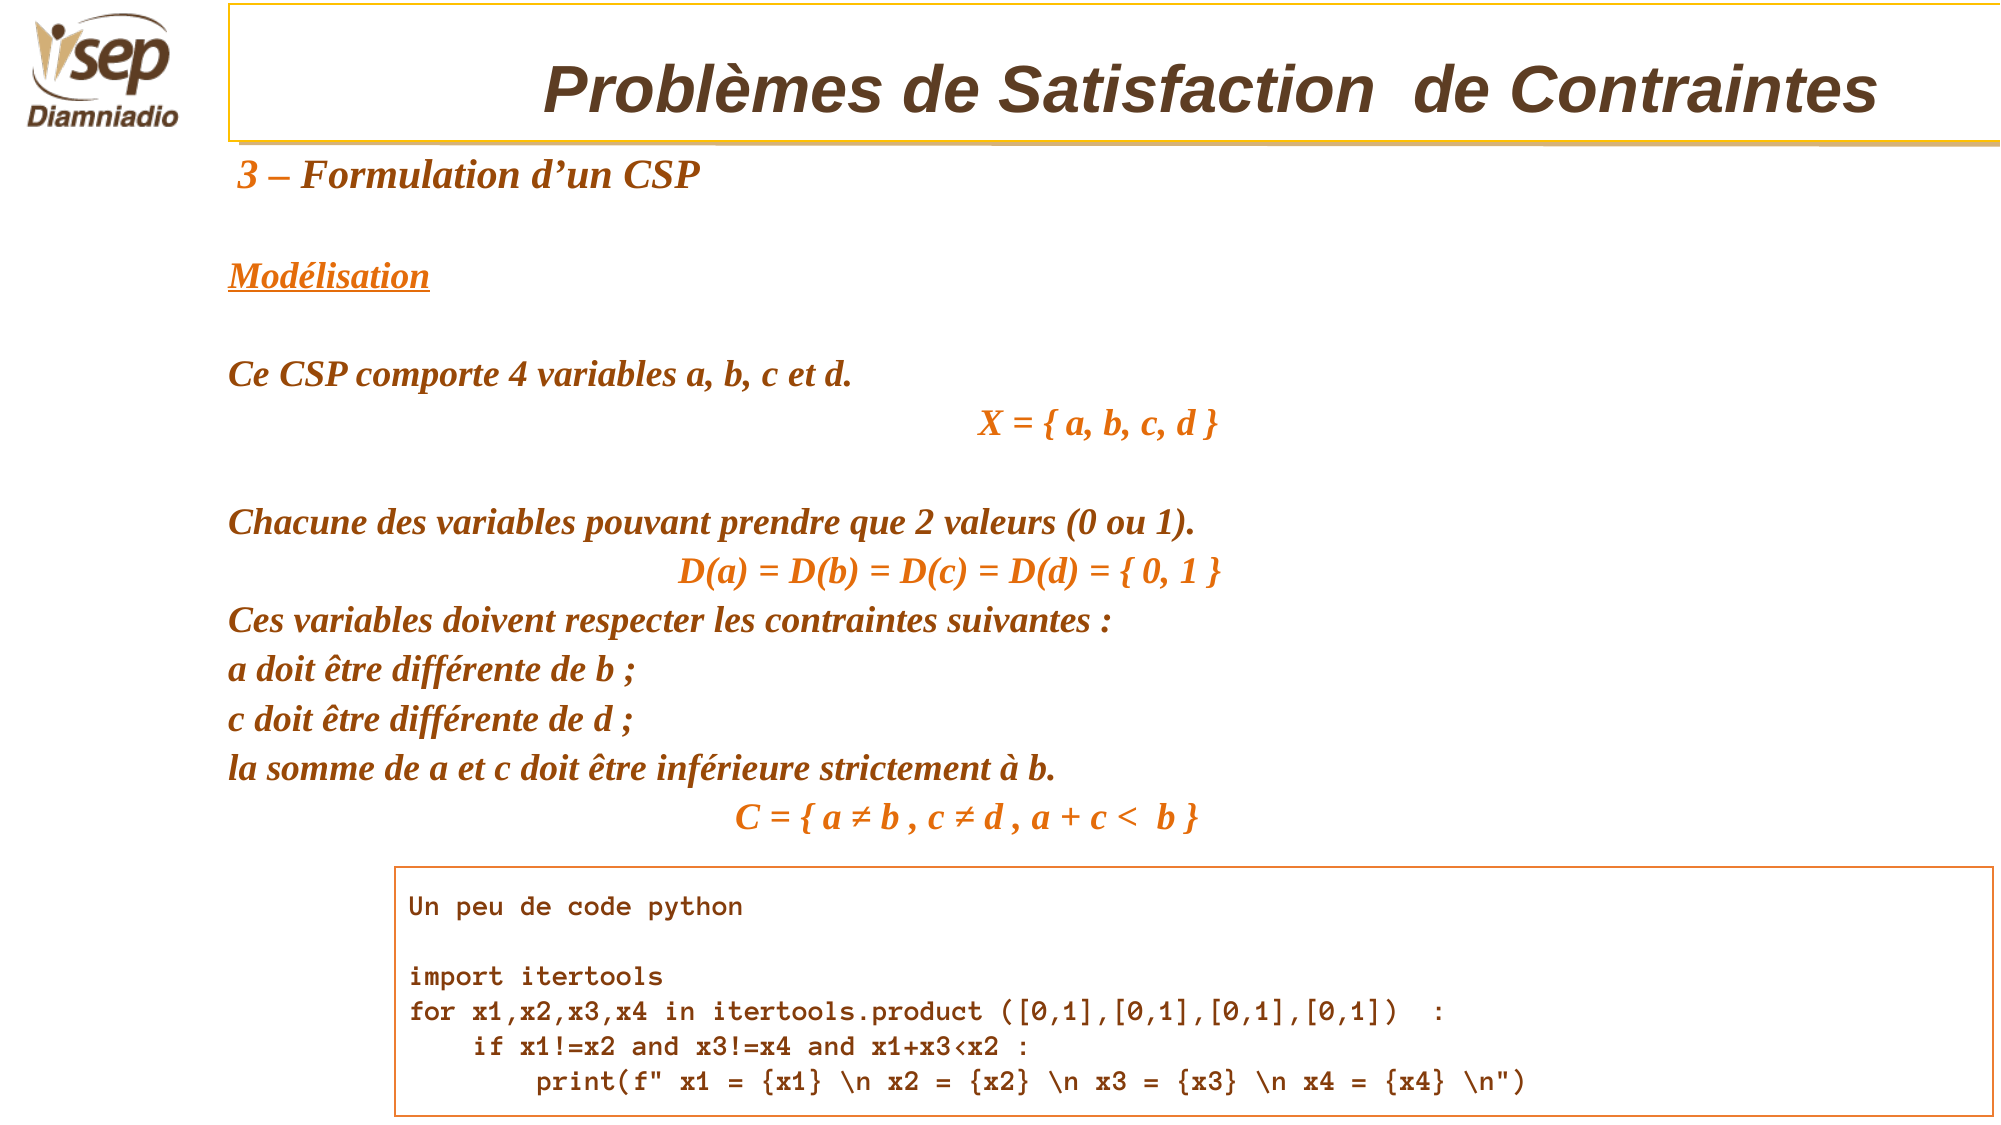

Problèmes de Satisfaction  de Contraintes

 3 – Formulation d’un CSP

Modélisation

Ce CSP comporte 4 variables a, b, c et d.
					X = { a, b, c, d }

Chacune des variables pouvant prendre que 2 valeurs (0 ou 1).
			D(a) = D(b) = D(c) = D(d) = { 0, 1 }
Ces variables doivent respecter les contraintes suivantes :
a doit être différente de b ;
c doit être différente de d ;
la somme de a et c doit être inférieure strictement à b.
			      C = { a ≠ b , c ≠ d , a + c <  b }

#
Un peu de code python

import itertools
for x1,x2,x3,x4 in itertools.product ([0,1],[0,1],[0,1],[0,1])  :
    if x1!=x2 and x3!=x4 and x1+x3<x2 :
        print(f" x1 = {x1} \n x2 = {x2} \n x3 = {x3} \n x4 = {x4} \n")